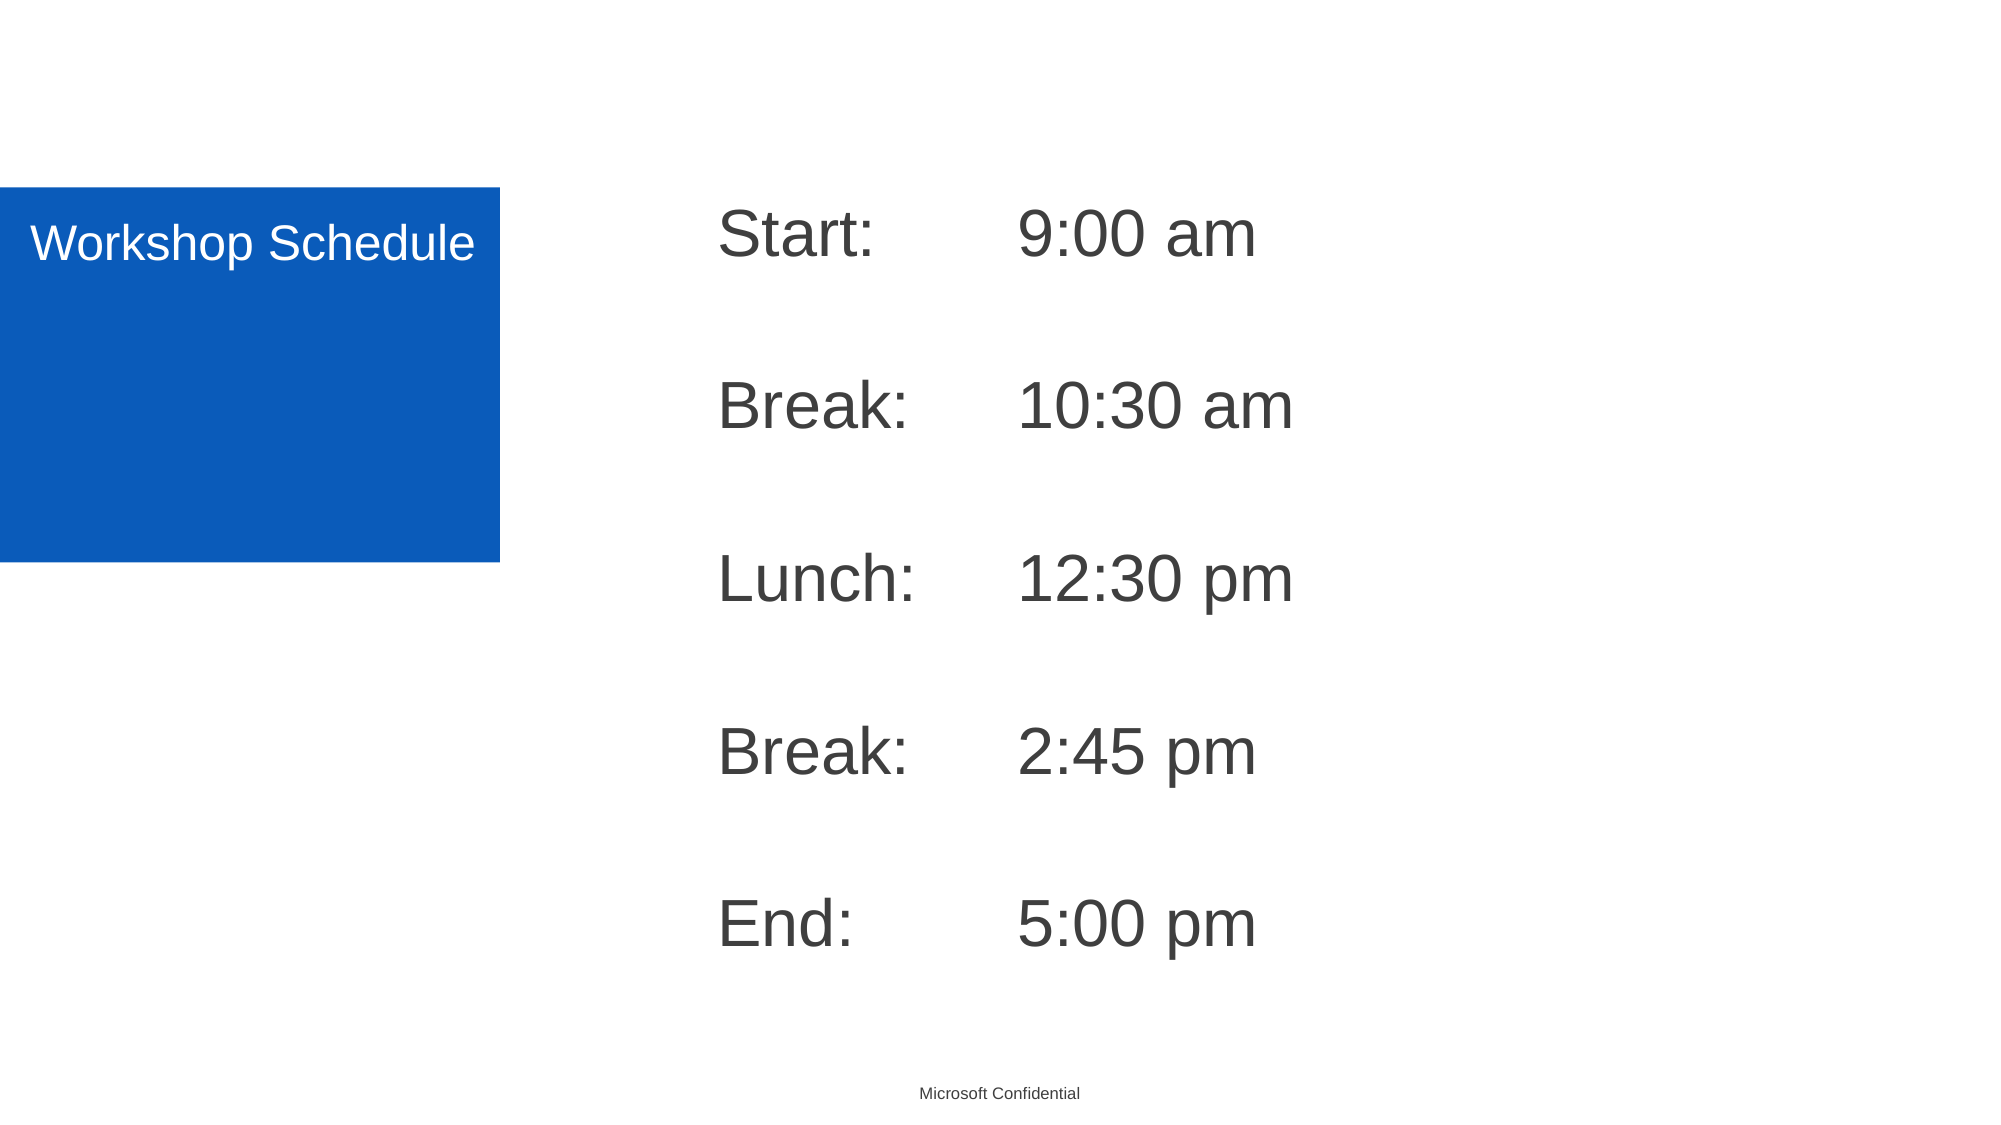

Start:   	9:00 am

Break: 	10:30 am

Lunch: 	12:30 pm

Break:  	2:45 pm

End:    	5:00 pm

# Workshop Schedule
Microsoft Confidential
4